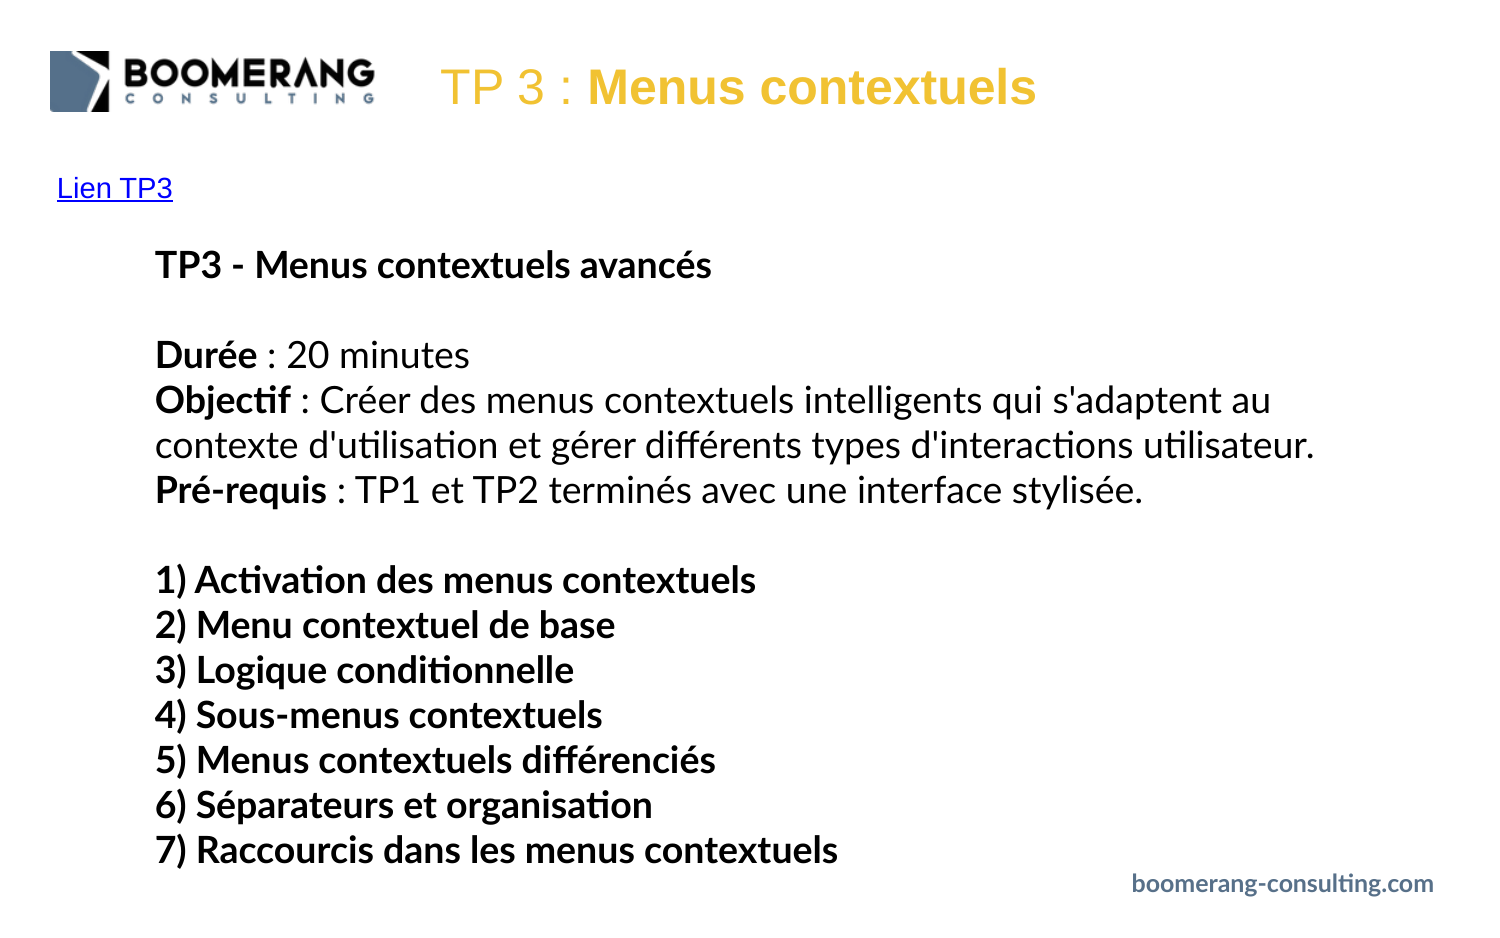

# TP 3 : Menus contextuels
Lien TP3
TP3 - Menus contextuels avancés
Durée : 20 minutes
Objectif : Créer des menus contextuels intelligents qui s'adaptent au contexte d'utilisation et gérer différents types d'interactions utilisateur.
Pré-requis : TP1 et TP2 terminés avec une interface stylisée.
1) Activation des menus contextuels
2) Menu contextuel de base
3) Logique conditionnelle
4) Sous-menus contextuels
5) Menus contextuels différenciés
6) Séparateurs et organisation
7) Raccourcis dans les menus contextuels